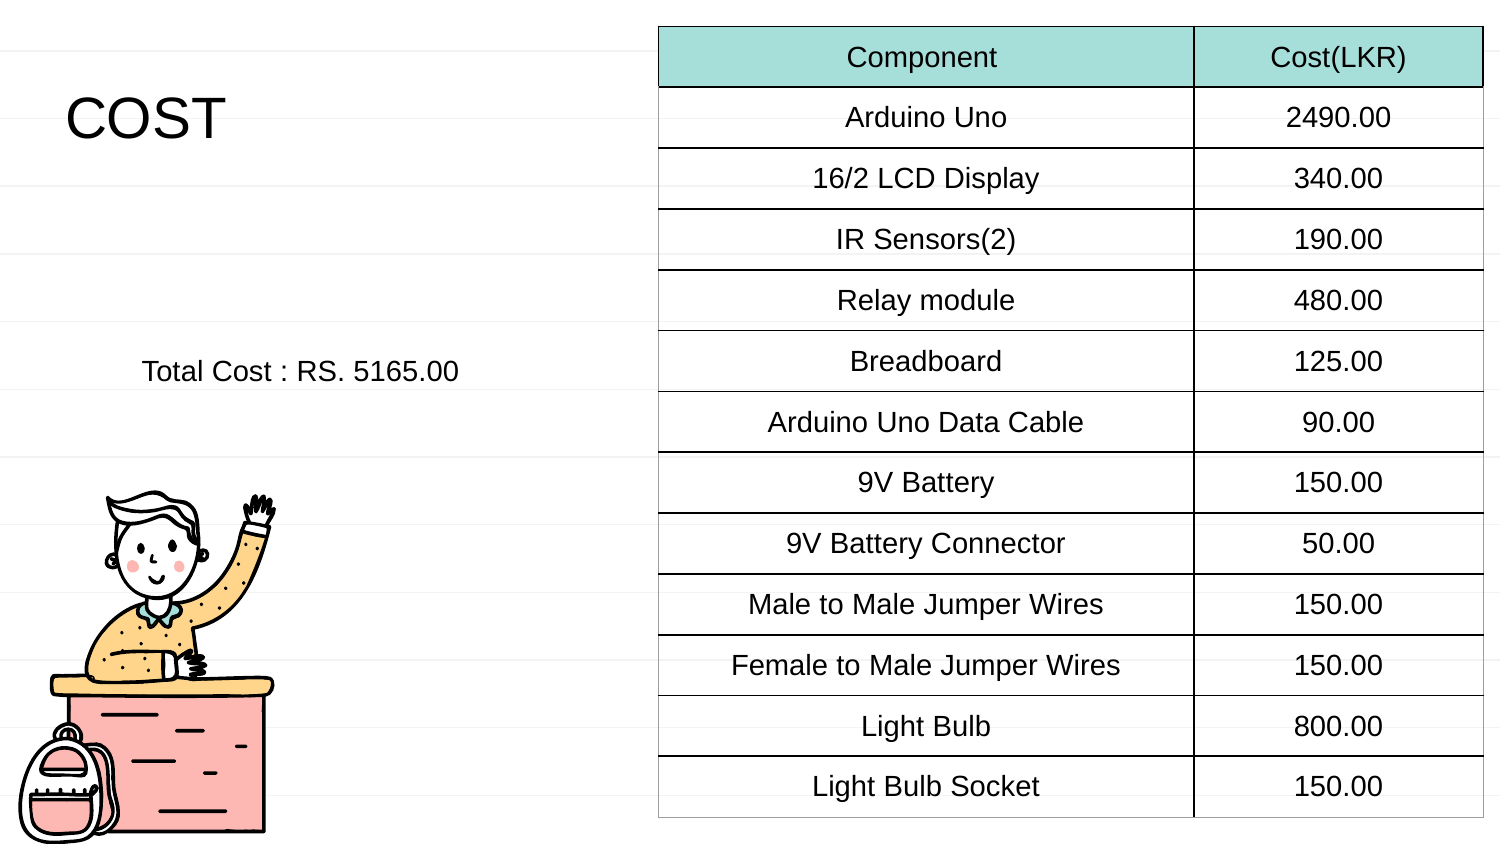

| Component | Cost(LKR) |
| --- | --- |
| Arduino Uno | 2490.00 |
| 16/2 LCD Display | 340.00 |
| IR Sensors(2) | 190.00 |
| Relay module | 480.00 |
| Breadboard | 125.00 |
| Arduino Uno Data Cable | 90.00 |
| 9V Battery | 150.00 |
| 9V Battery Connector | 50.00 |
| Male to Male Jumper Wires | 150.00 |
| Female to Male Jumper Wires | 150.00 |
| Light Bulb | 800.00 |
| Light Bulb Socket | 150.00 |
# COST
Total Cost : RS. 5165.00